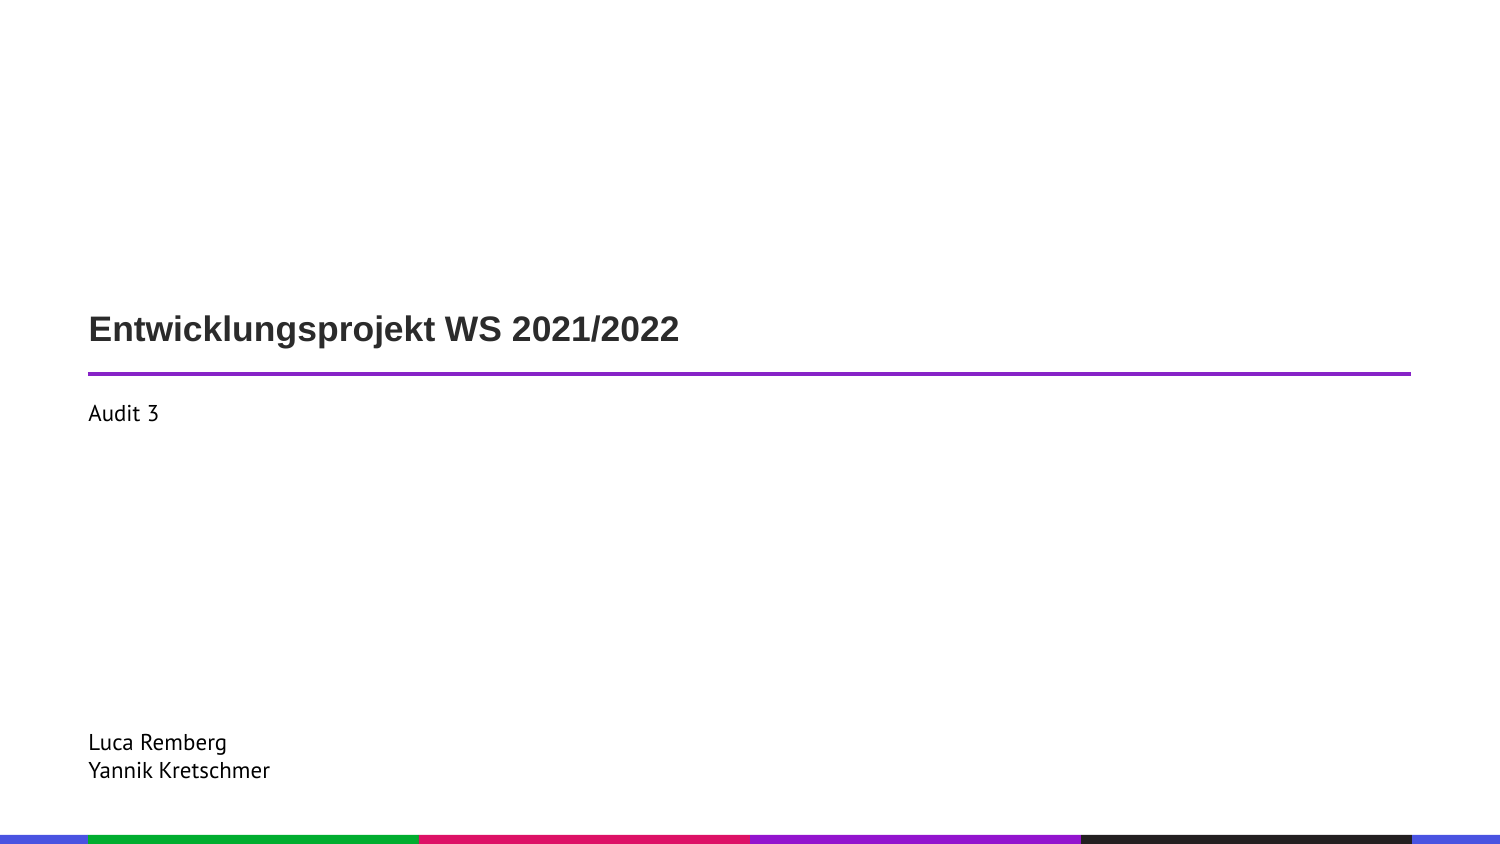

67
53
21
53
21
53
21
Entwicklungsprojekt WS 2021/2022
53
21
53
Audit 3

Luca Remberg
Yannik Kretschmer
21
53
21
53
21
53
21
53

133
21
133
21
133
21
133
21
133
21
133